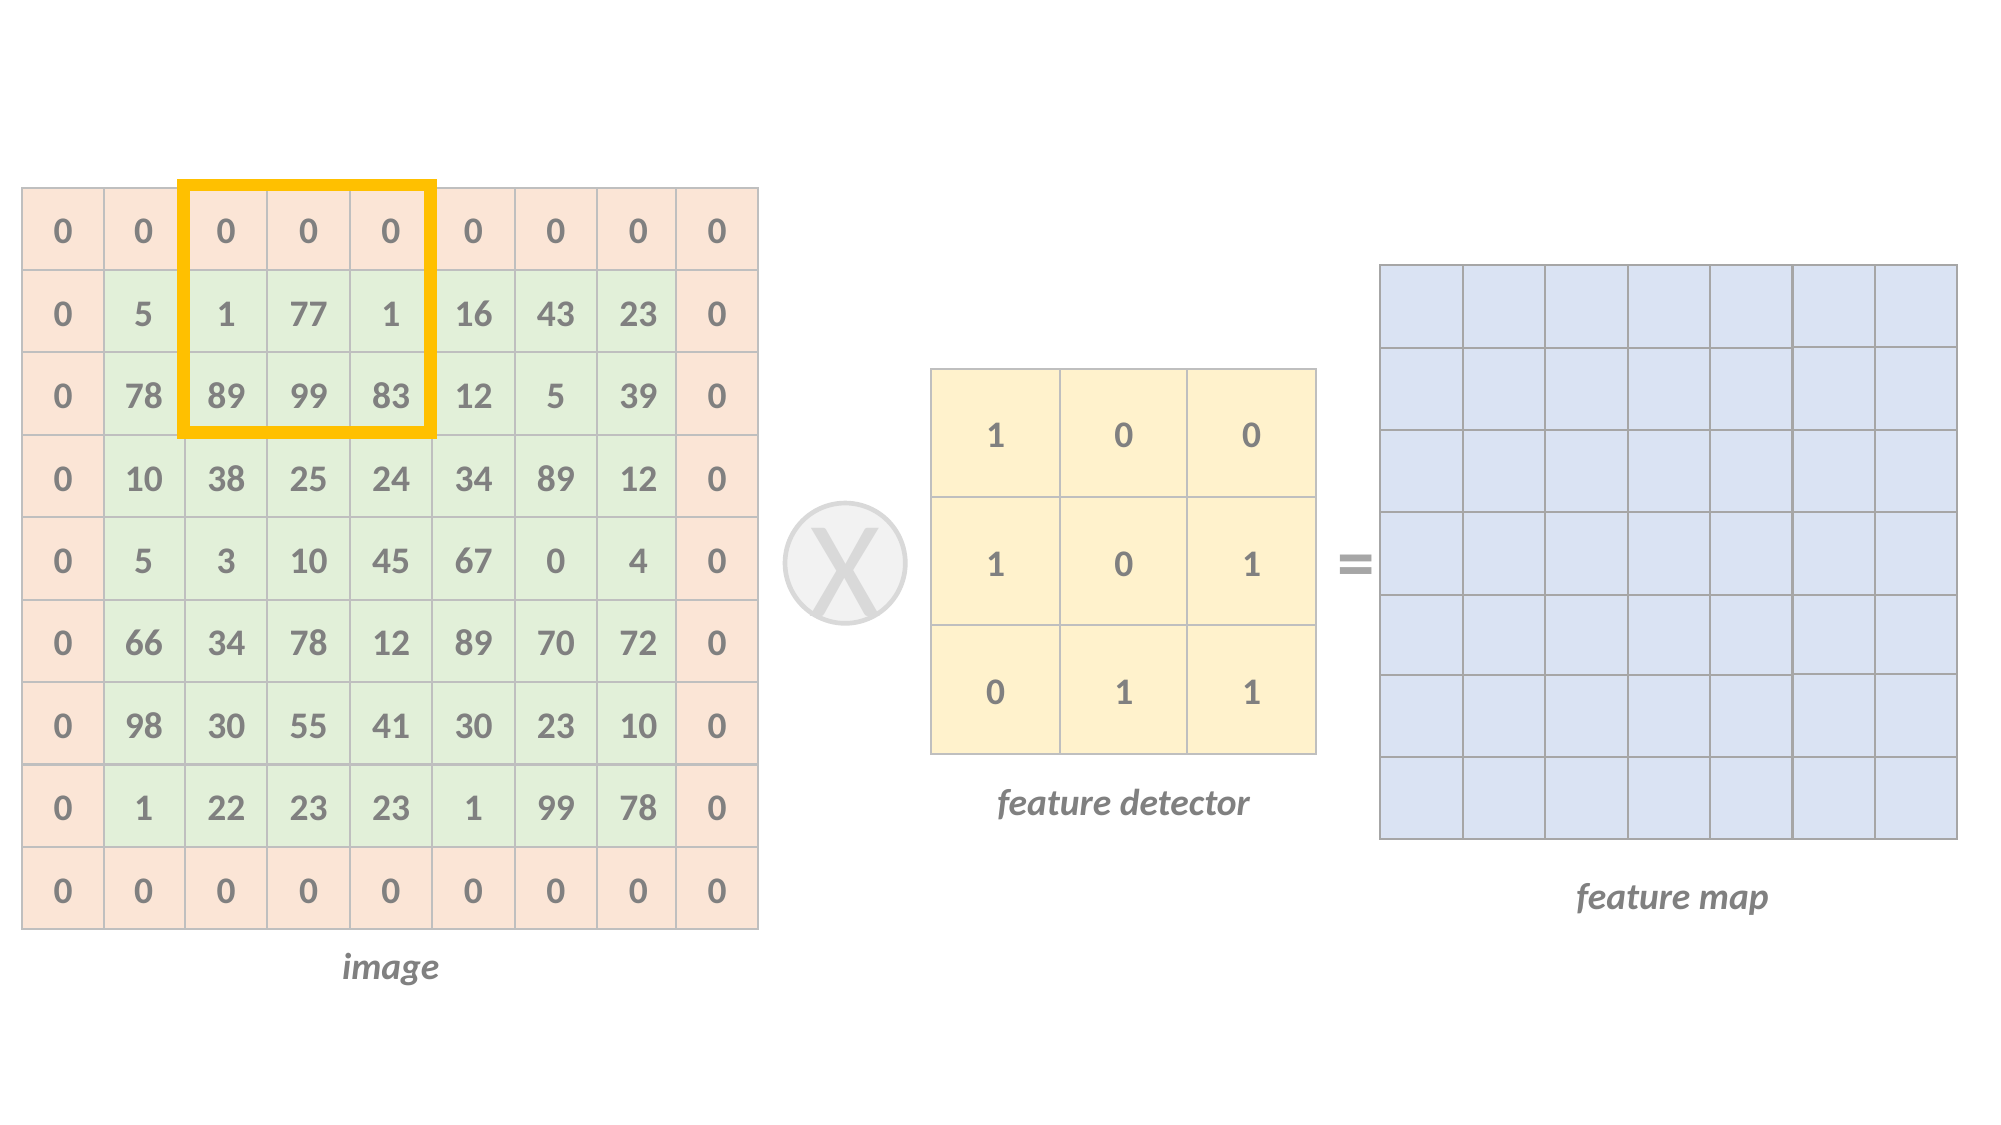

0
0
0
0
0
0
0
0
0

16
23
0
1
43
0
5
1
77

12
39
0
83
5
0
78
89
99
1
0
0

34
12
0
24
89
0
10
38
25
X

1
0
1
=

67
4
0
45
0
0
5
3
10

89
72
0
12
70
0
66
34
78
0
1
1

30
10
0
41
23
0
98
30
55

1
78
0
23
99
0
1
22
23
feature detector
0
0
0
0
0
0
0
0
0
feature map
image